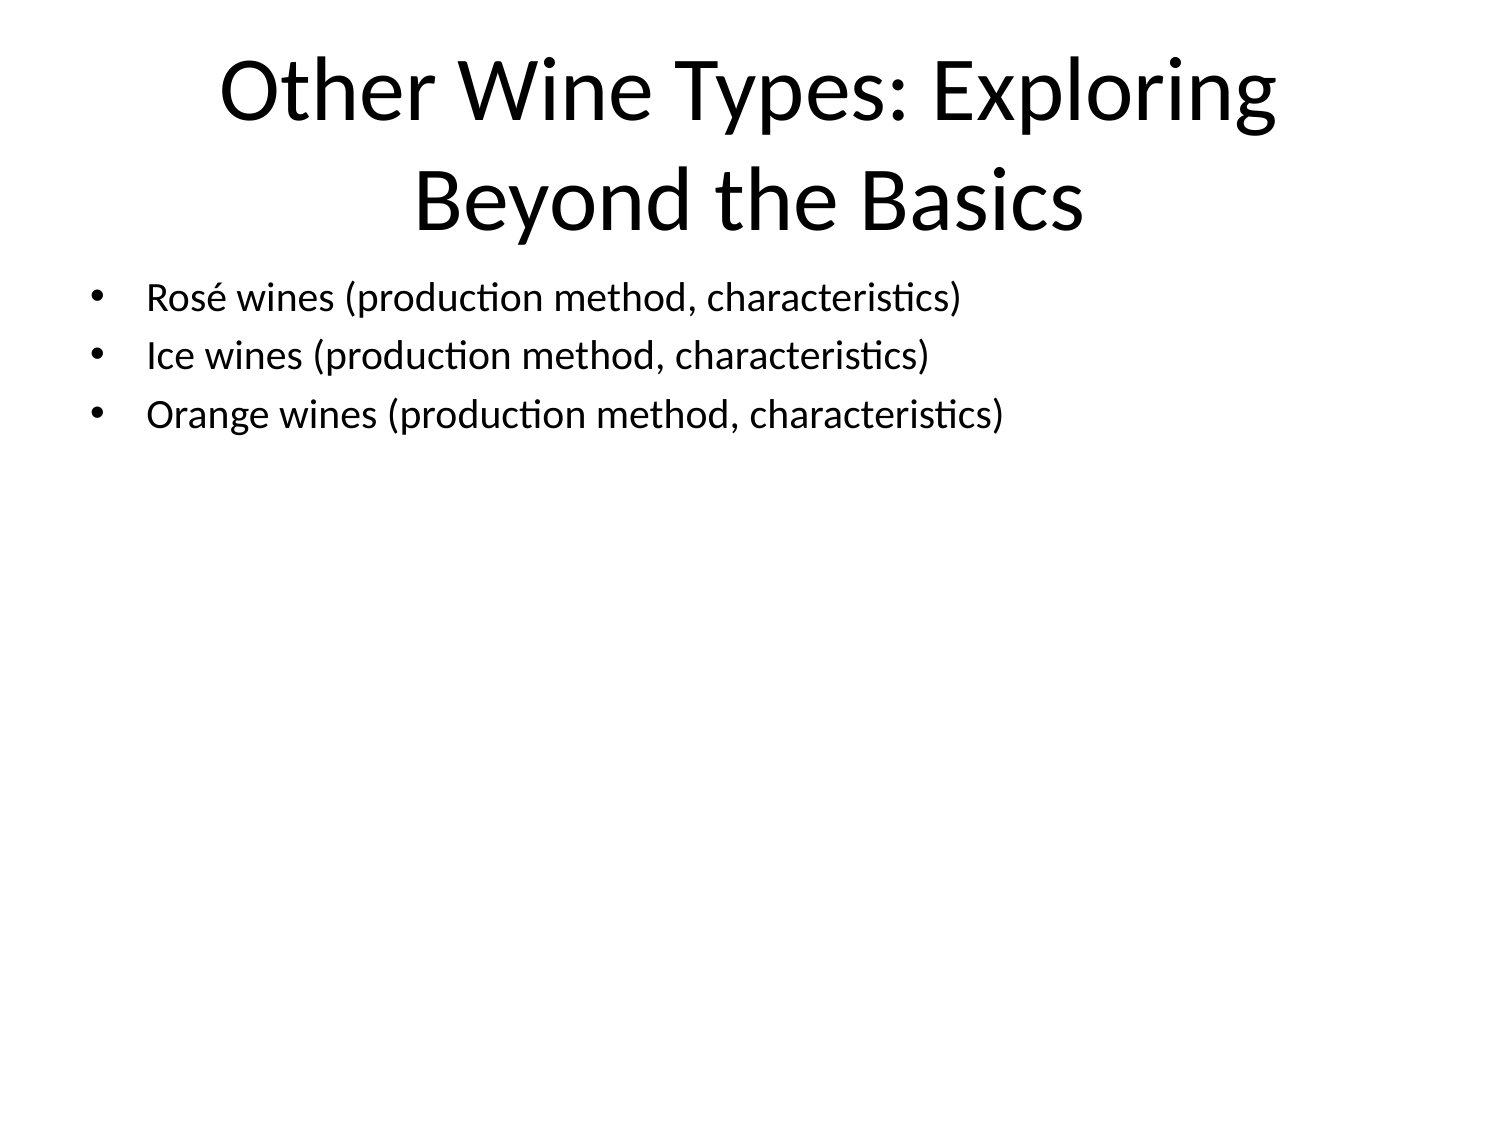

# Other Wine Types: Exploring Beyond the Basics
Rosé wines (production method, characteristics)
Ice wines (production method, characteristics)
Orange wines (production method, characteristics)